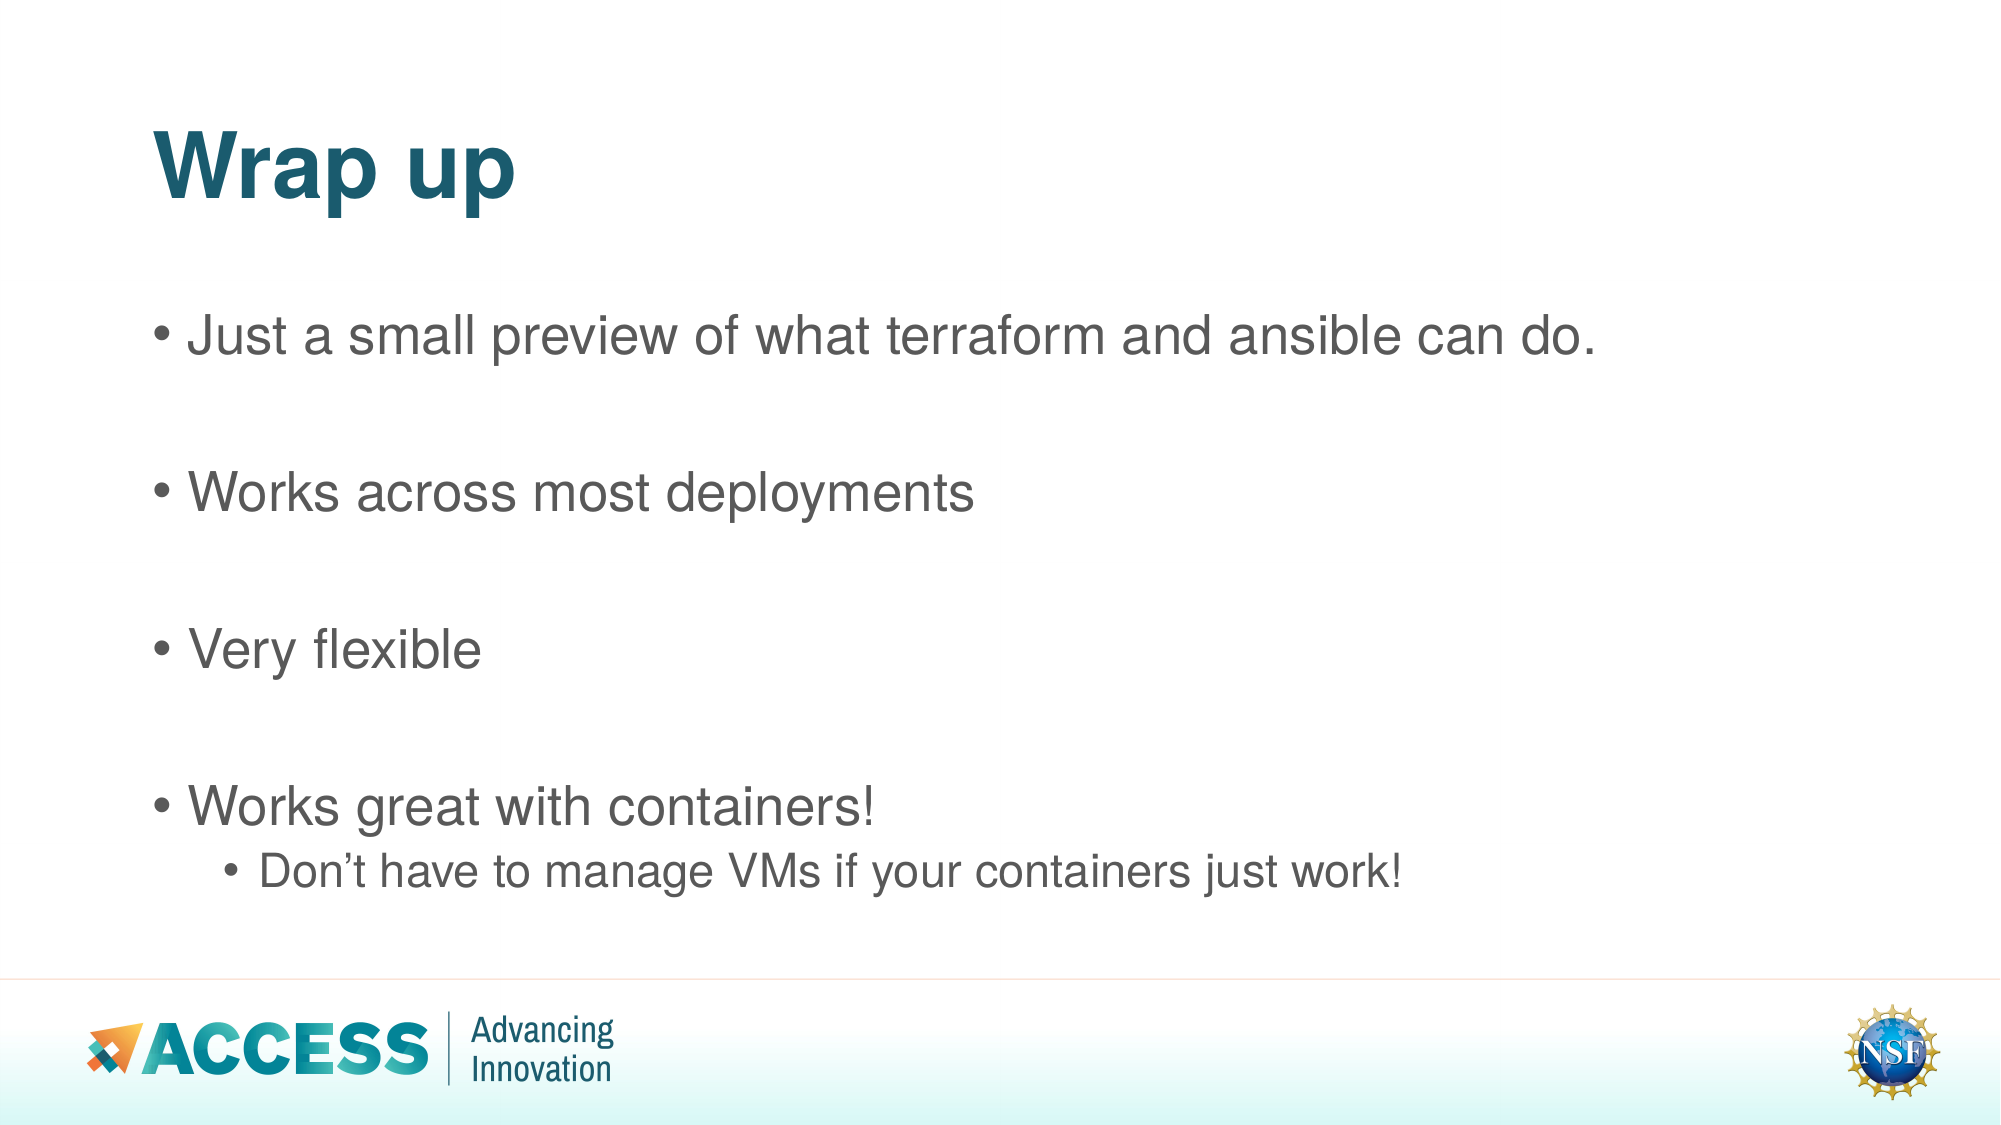

# Wrap up
Just a small preview of what terraform and ansible can do.

Works across most deployments

Very flexible

Works great with containers!
Don’t have to manage VMs if your containers just work!